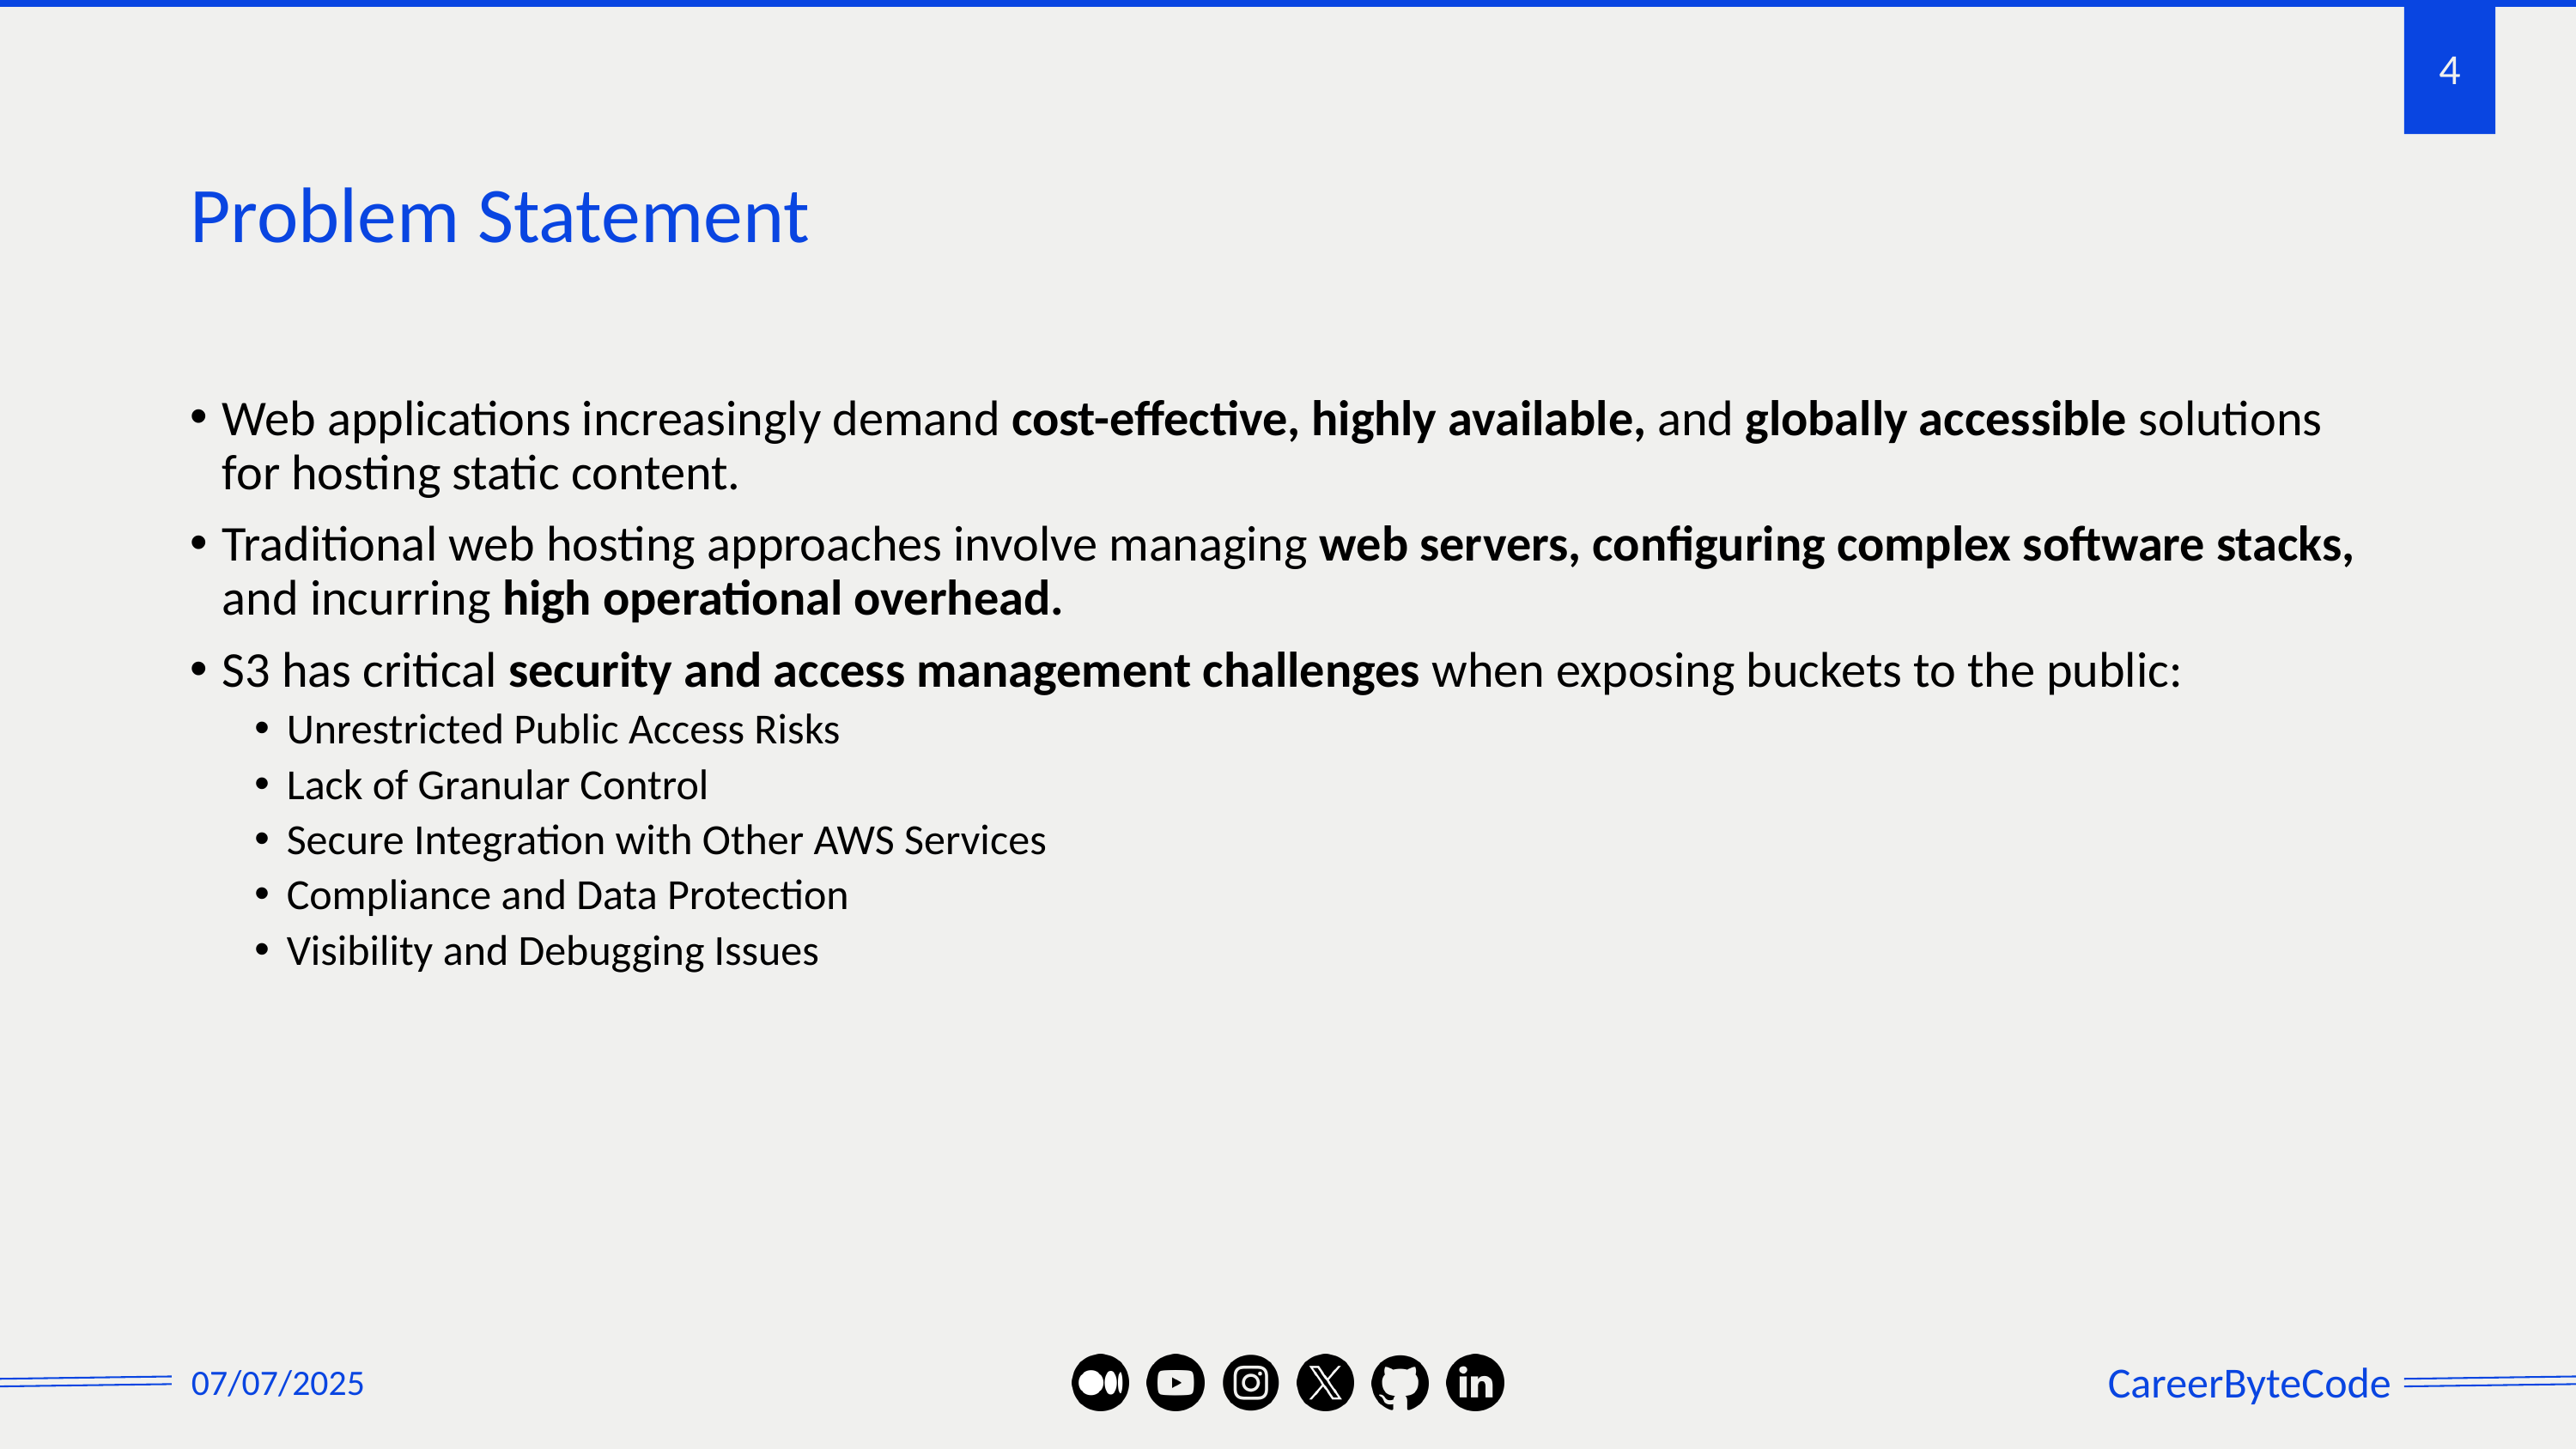

4
# Problem Statement
Web applications increasingly demand cost-effective, highly available, and globally accessible solutions for hosting static content.
Traditional web hosting approaches involve managing web servers, configuring complex software stacks, and incurring high operational overhead.
S3 has critical security and access management challenges when exposing buckets to the public:
Unrestricted Public Access Risks
Lack of Granular Control
Secure Integration with Other AWS Services
Compliance and Data Protection
Visibility and Debugging Issues

07/07/2025
CareerByteCode